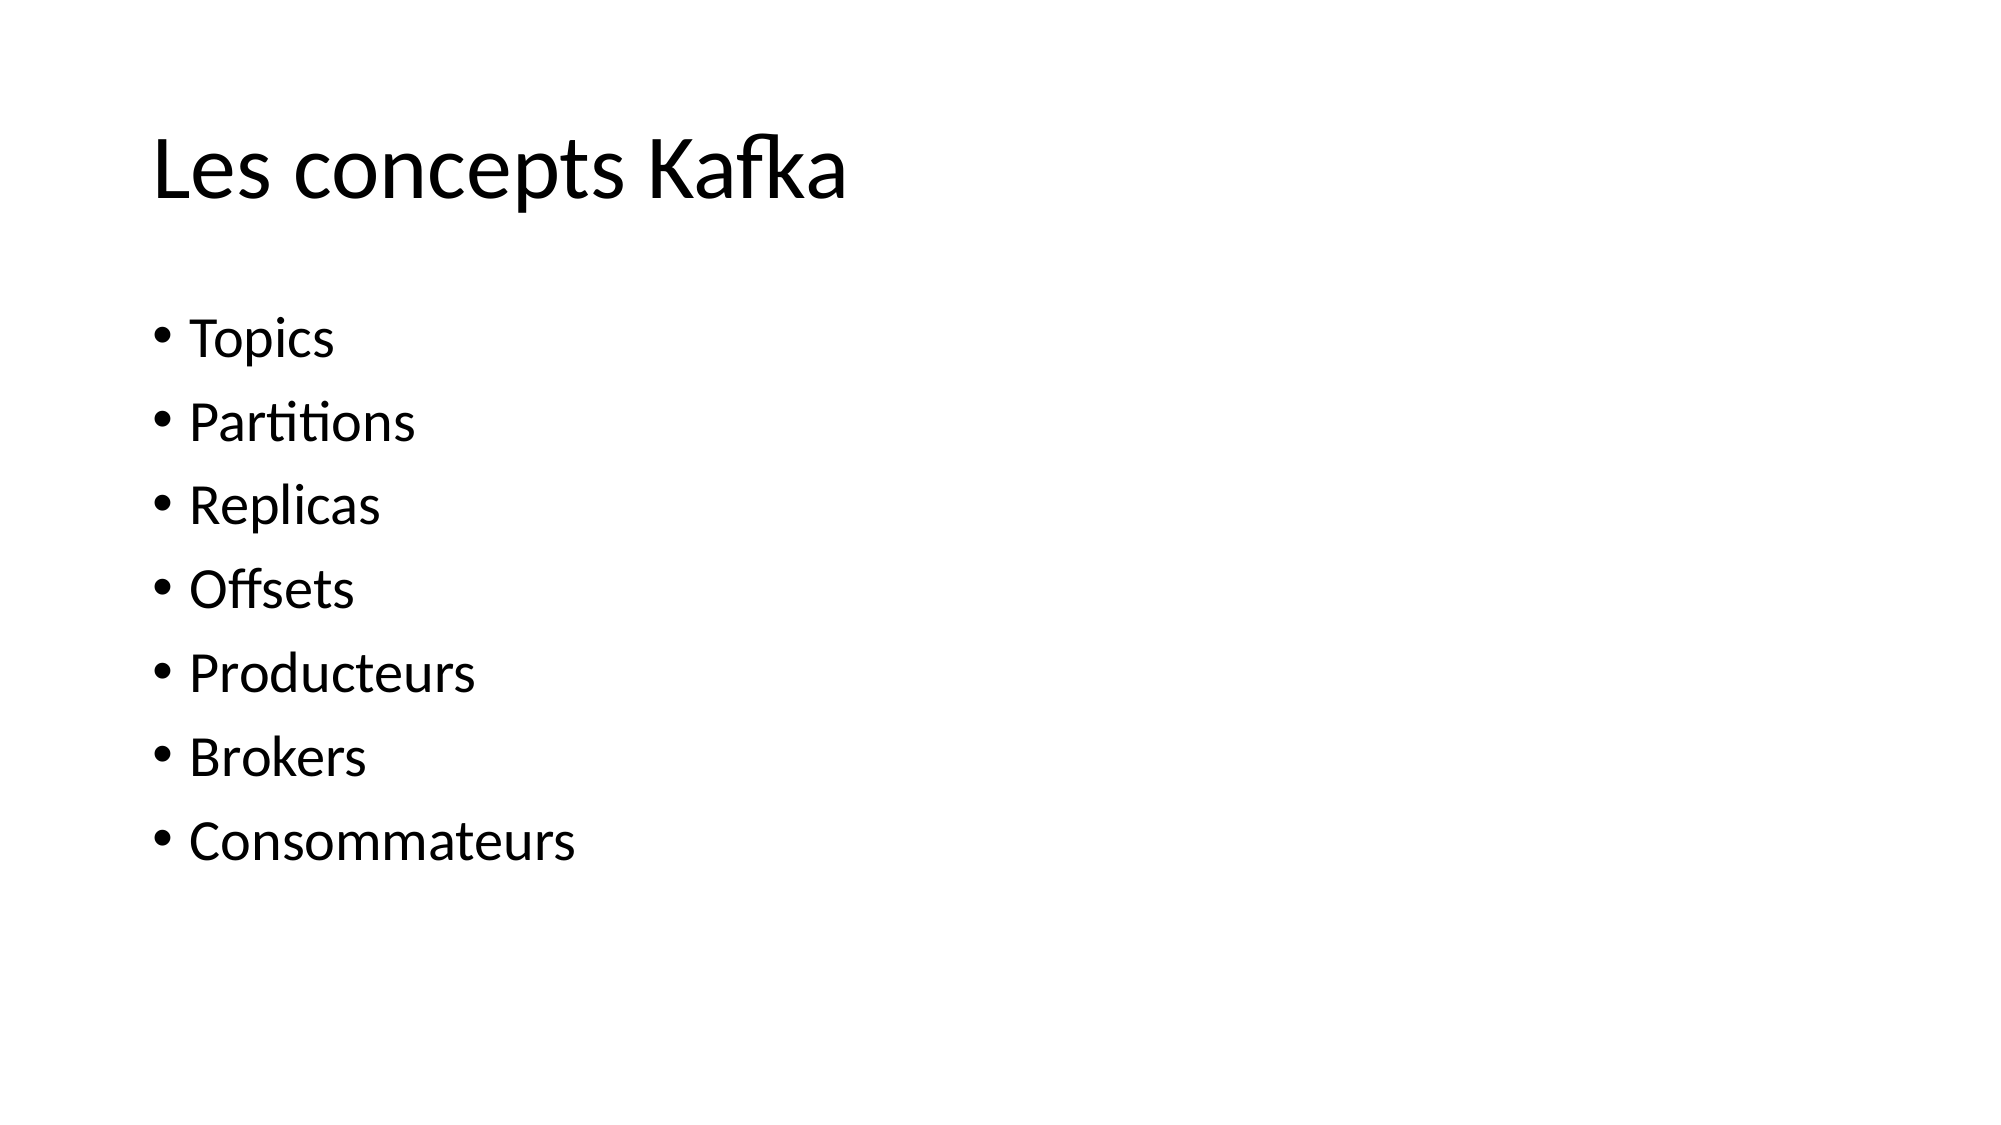

# Les concepts Kafka
Topics
Partitions
Replicas
Offsets
Producteurs
Brokers
Consommateurs